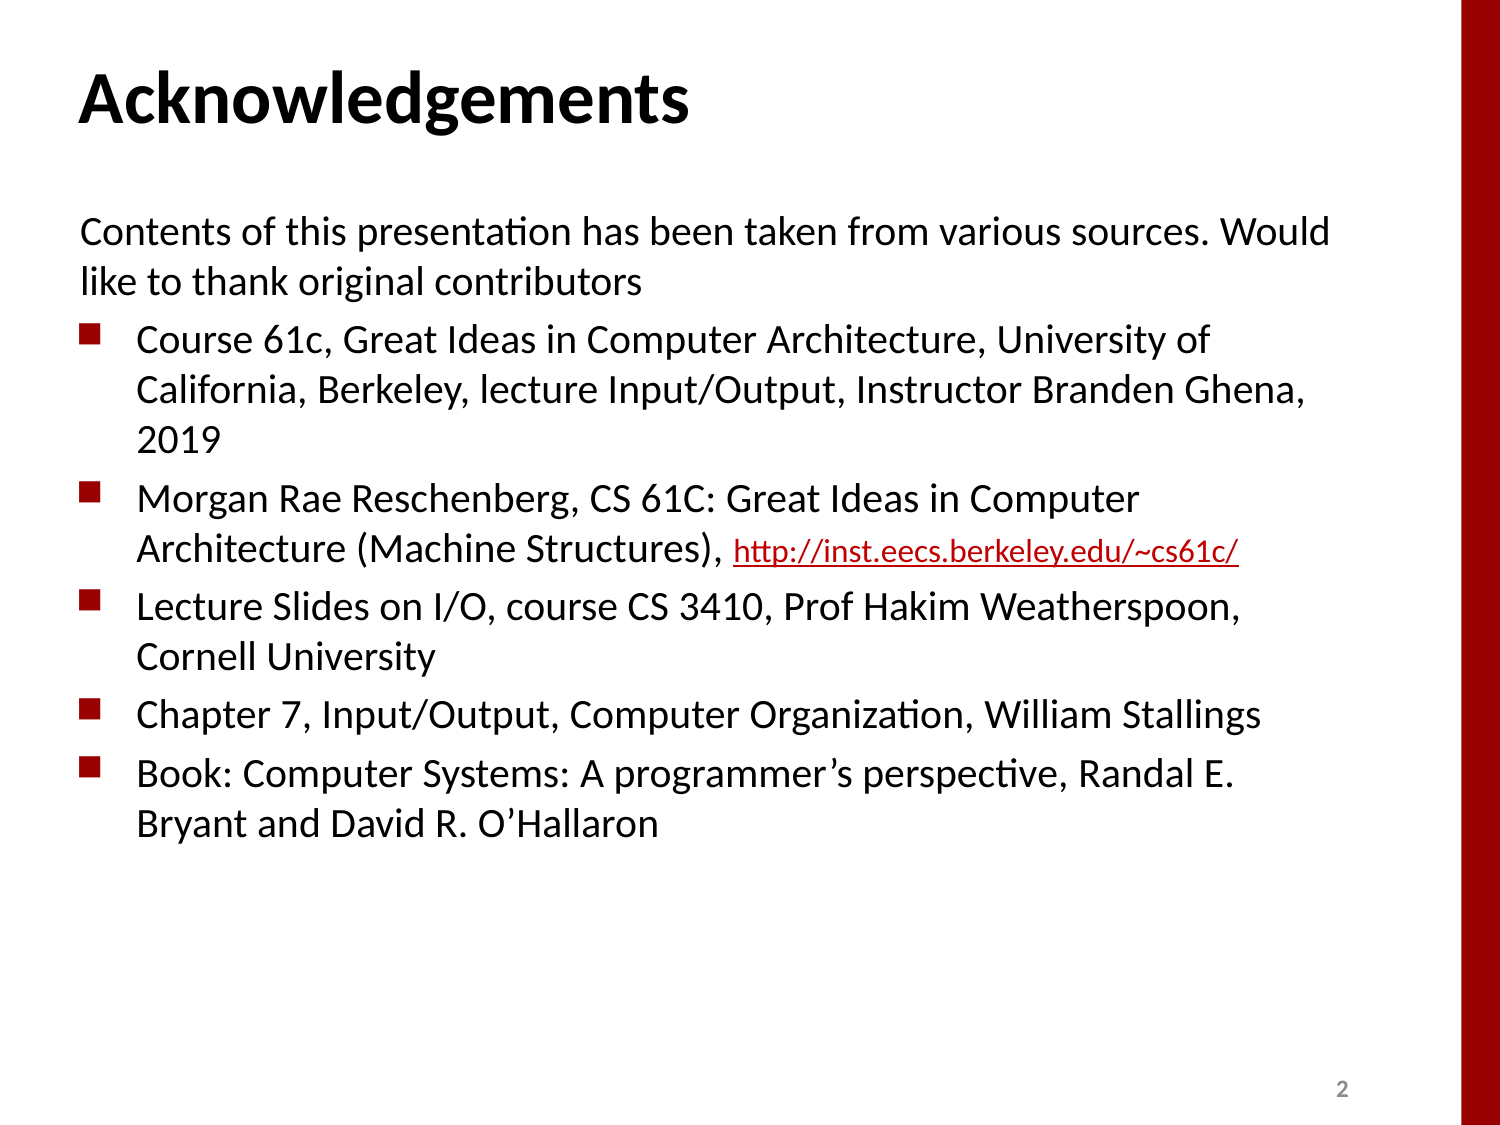

# Acknowledgements
Contents of this presentation has been taken from various sources. Would like to thank original contributors
Course 61c, Great Ideas in Computer Architecture, University of California, Berkeley, lecture Input/Output, Instructor Branden Ghena, 2019
Morgan Rae Reschenberg, CS 61C: Great Ideas in Computer Architecture (Machine Structures), http://inst.eecs.berkeley.edu/~cs61c/
Lecture Slides on I/O, course CS 3410, Prof Hakim Weatherspoon, Cornell University
Chapter 7, Input/Output, Computer Organization, William Stallings
Book: Computer Systems: A programmer’s perspective, Randal E. Bryant and David R. O’Hallaron